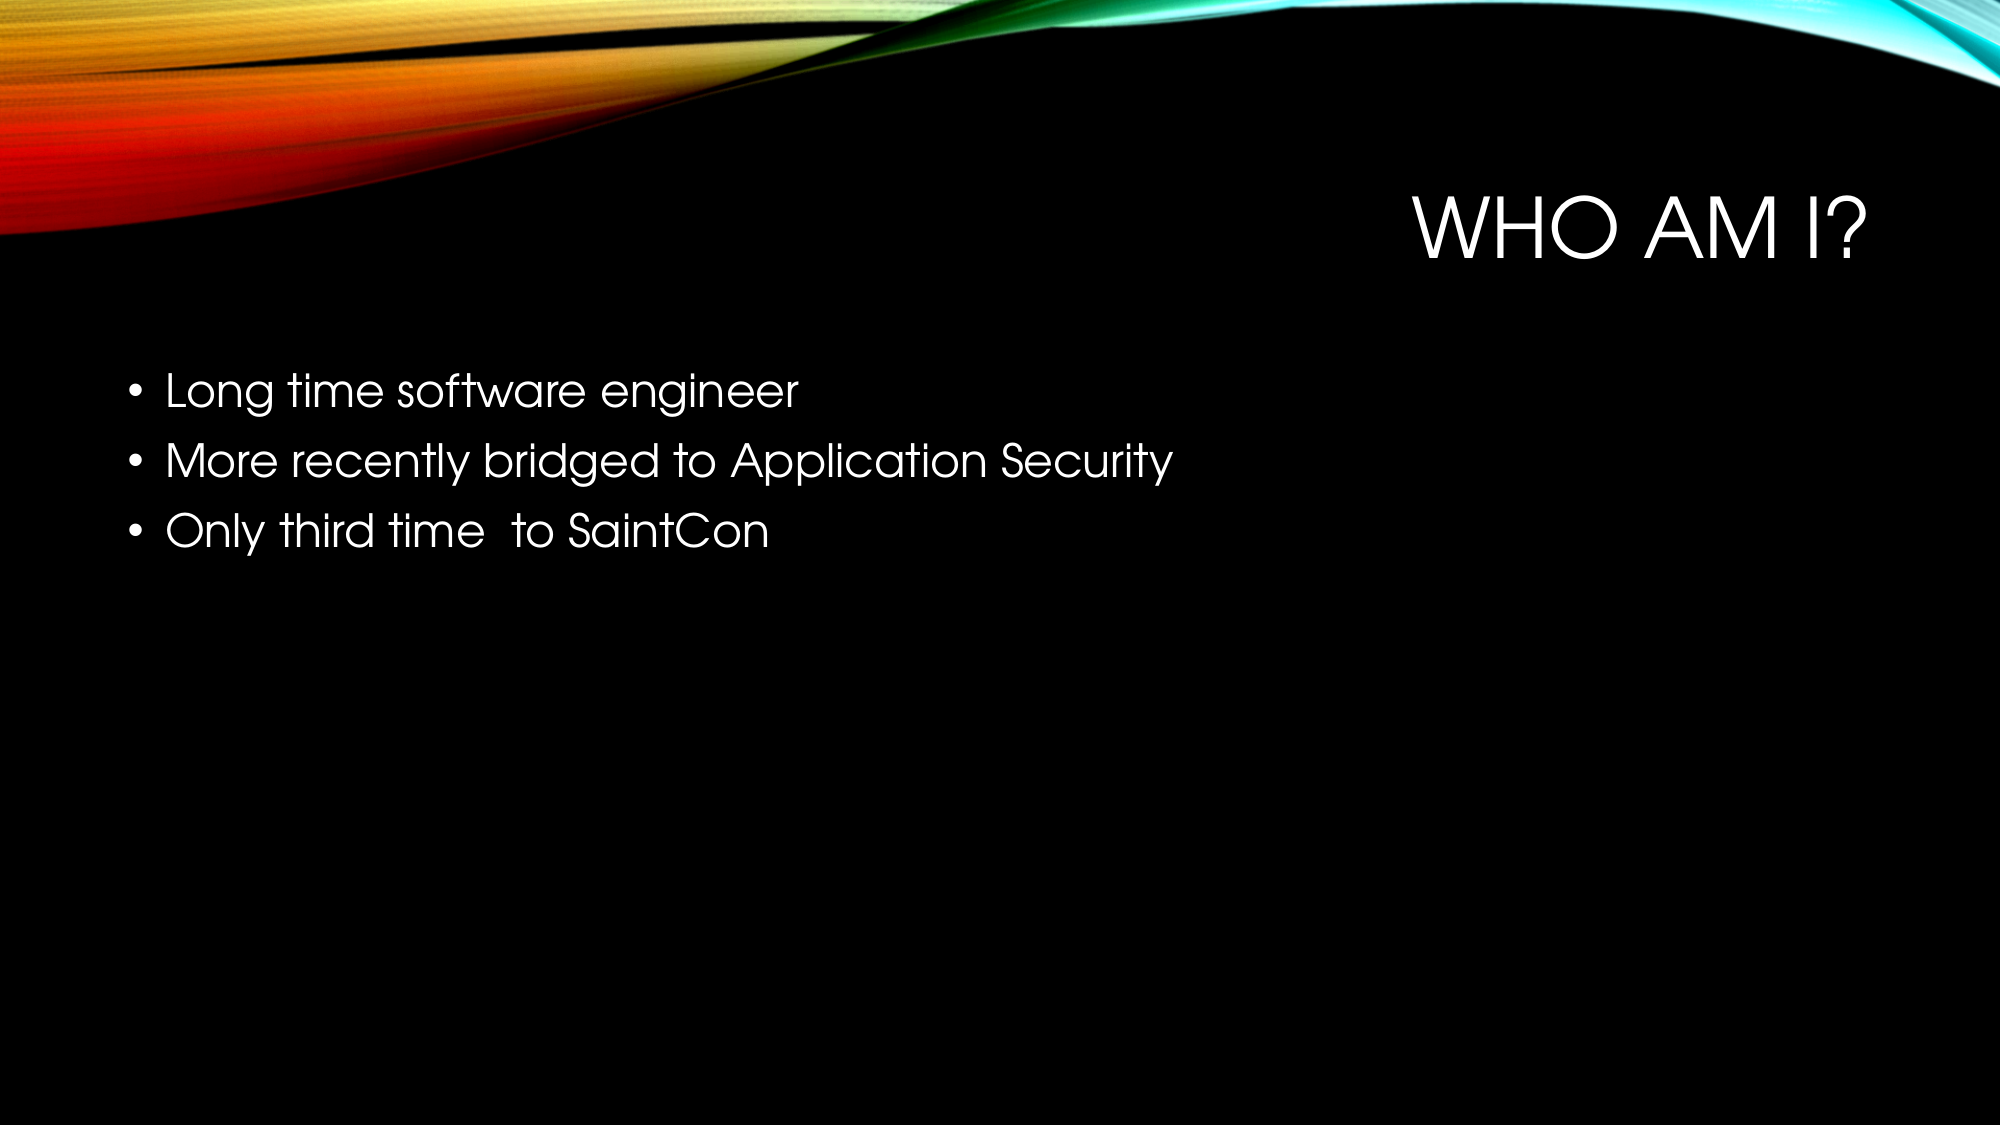

# Who am I?
Long time software engineer
More recently bridged to Application Security
Only third time  to SaintCon